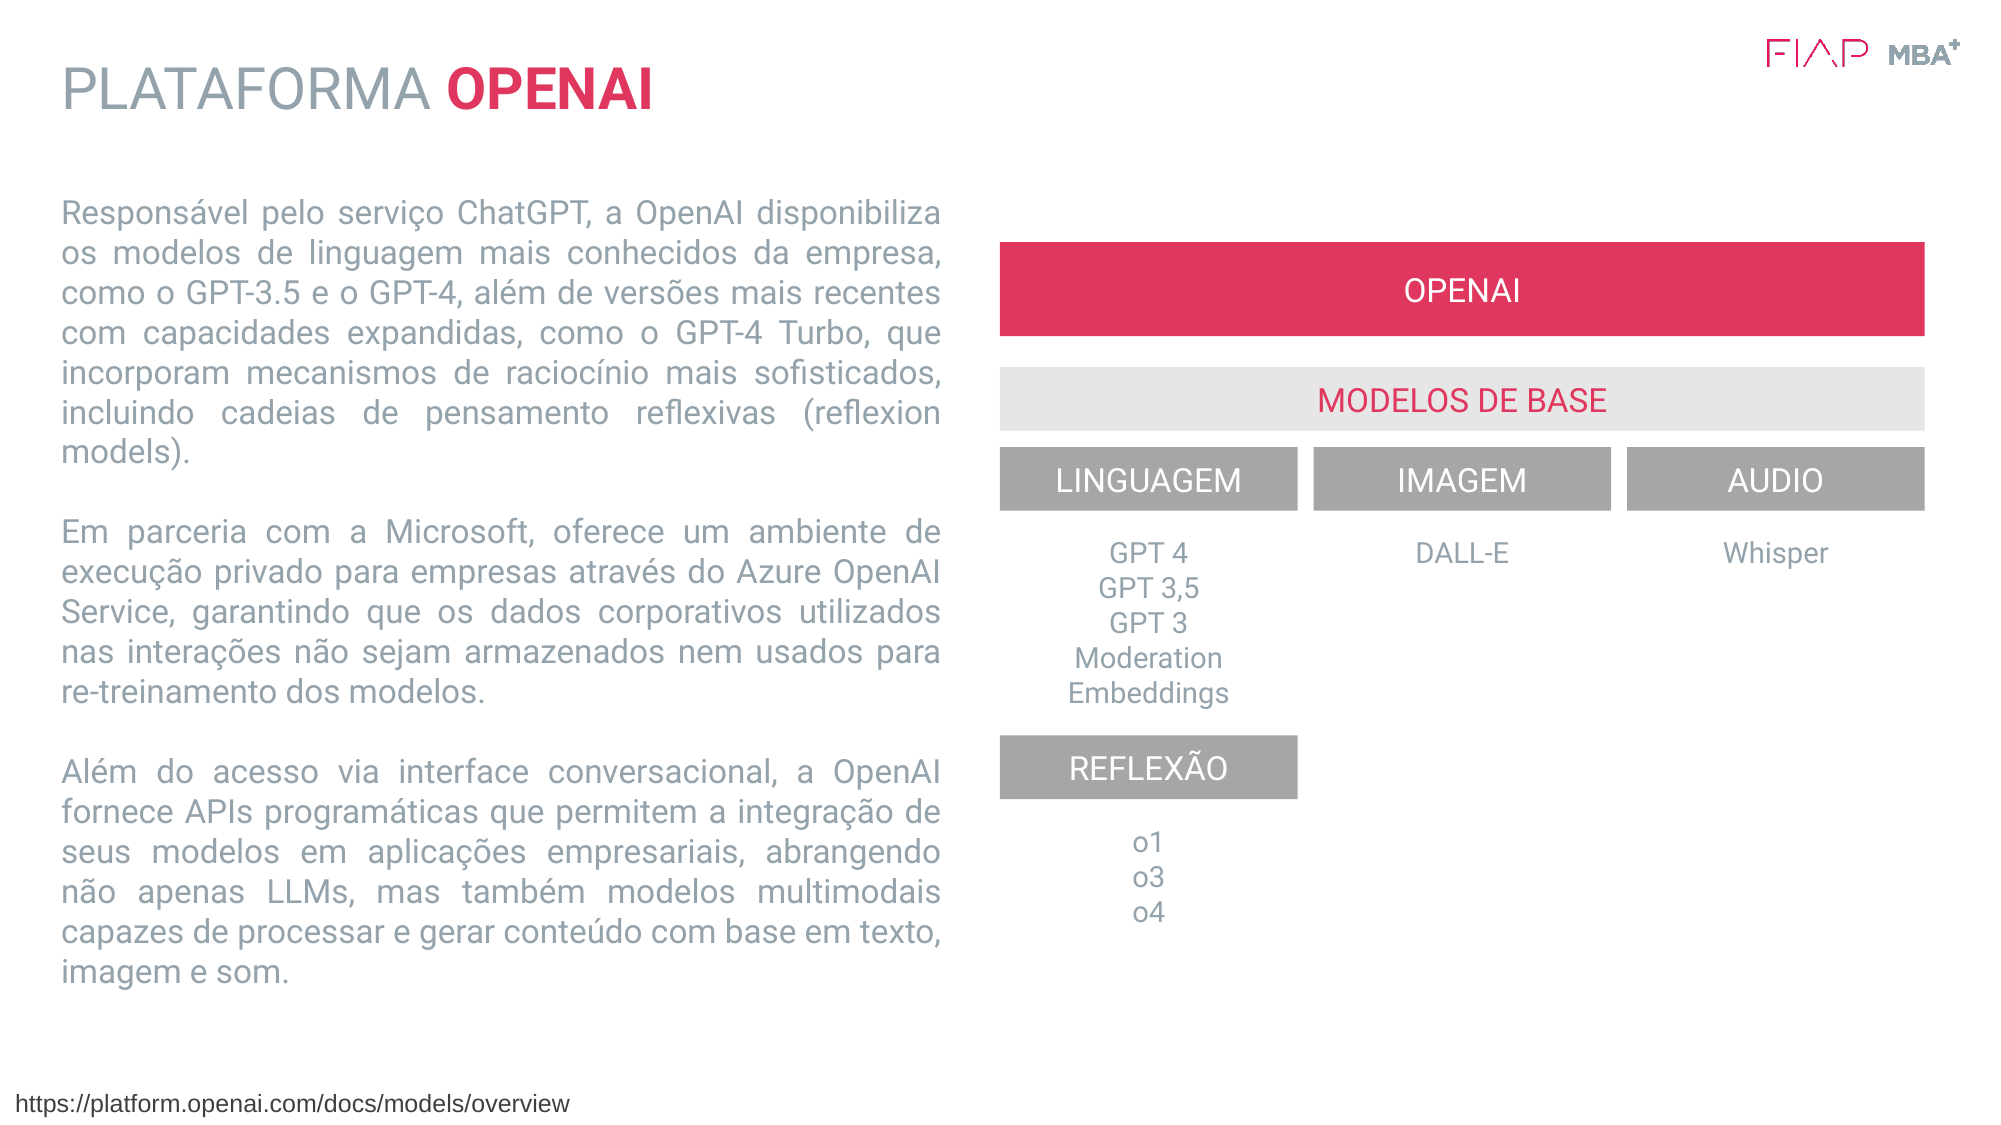

# PLATAFORMA OPENAI
Responsável pelo serviço ChatGPT, a OpenAI disponibiliza os modelos de linguagem mais conhecidos da empresa, como o GPT-3.5 e o GPT-4, além de versões mais recentes com capacidades expandidas, como o GPT-4 Turbo, que incorporam mecanismos de raciocínio mais sofisticados, incluindo cadeias de pensamento reflexivas (reflexion models).

Em parceria com a Microsoft, oferece um ambiente de execução privado para empresas através do Azure OpenAI Service, garantindo que os dados corporativos utilizados nas interações não sejam armazenados nem usados para re-treinamento dos modelos.

Além do acesso via interface conversacional, a OpenAI fornece APIs programáticas que permitem a integração de seus modelos em aplicações empresariais, abrangendo não apenas LLMs, mas também modelos multimodais capazes de processar e gerar conteúdo com base em texto, imagem e som.
OPENAI
MODELOS DE BASE
IMAGEM
AUDIO
LINGUAGEM
Whisper
DALL-E
GPT 4
GPT 3,5
GPT 3
Moderation
Embeddings
REFLEXÃO
o1
o3
o4
https://platform.openai.com/docs/models/overview